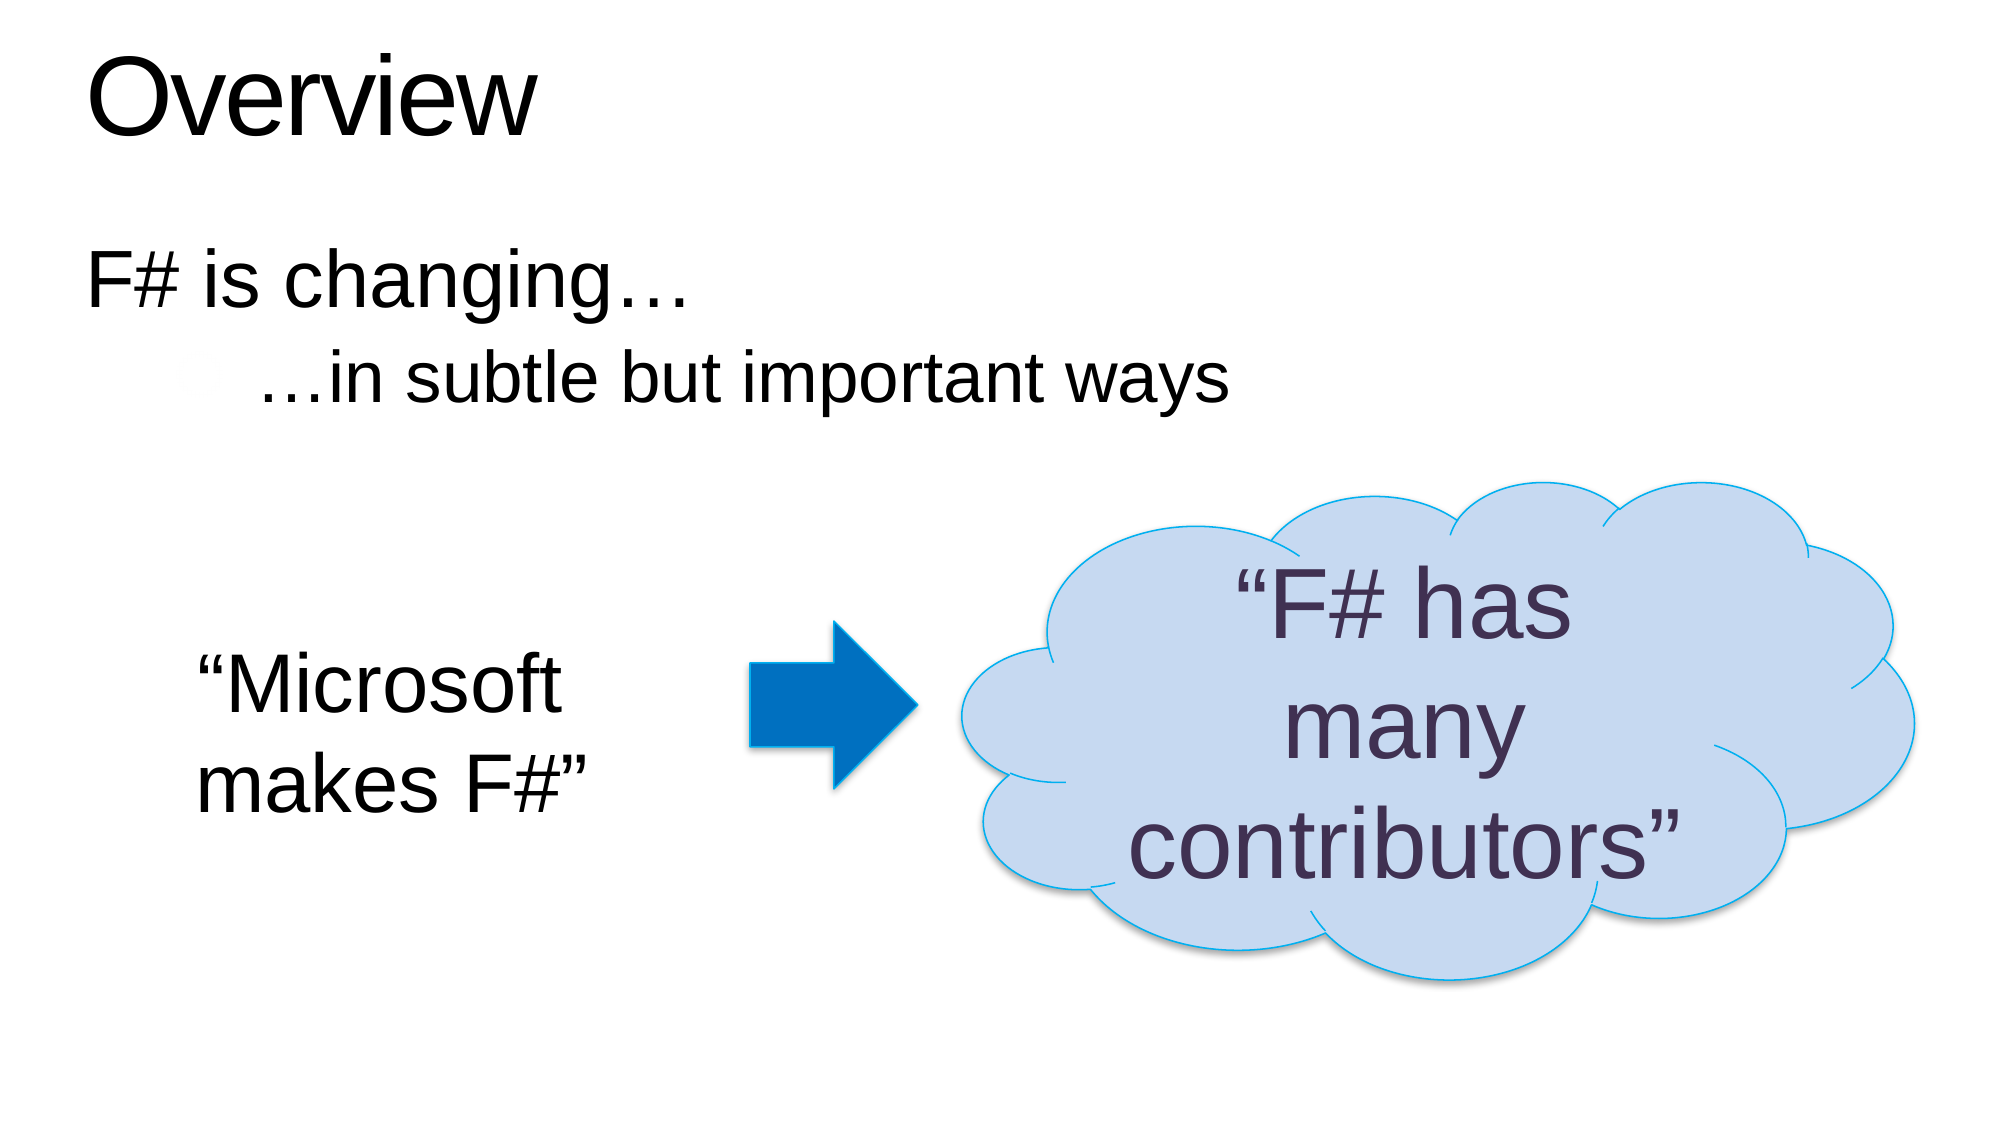

# Overview
F# is changing…
…in subtle but important ways

“F# has many contributors”

“Microsoft
makes F#”